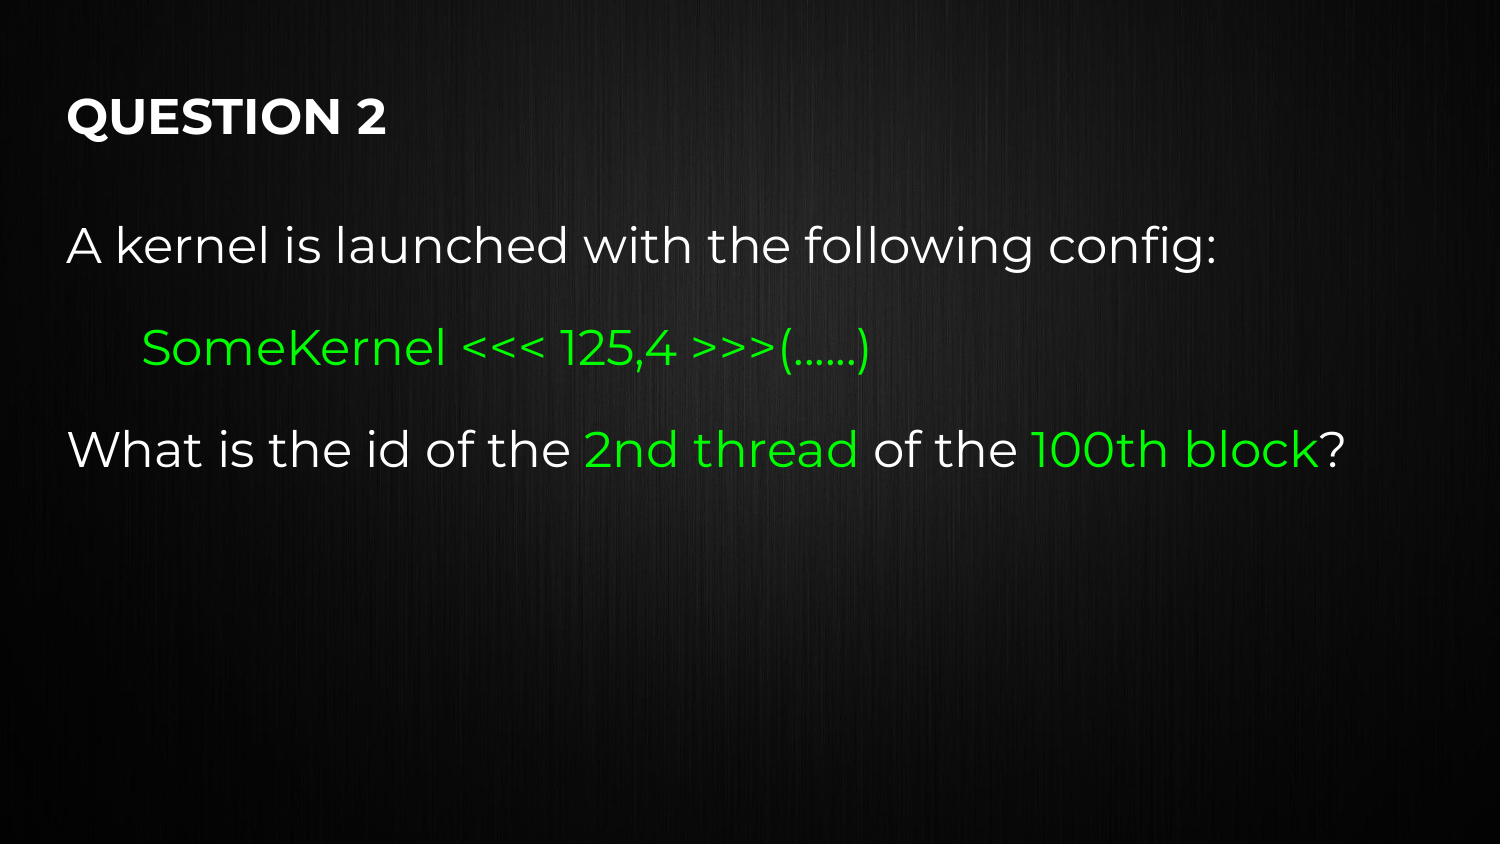

# QUESTION 2
A kernel is launched with the following config:
SomeKernel <<< 125,4 >>>(......)
What is the id of the 2nd thread of the 100th block?